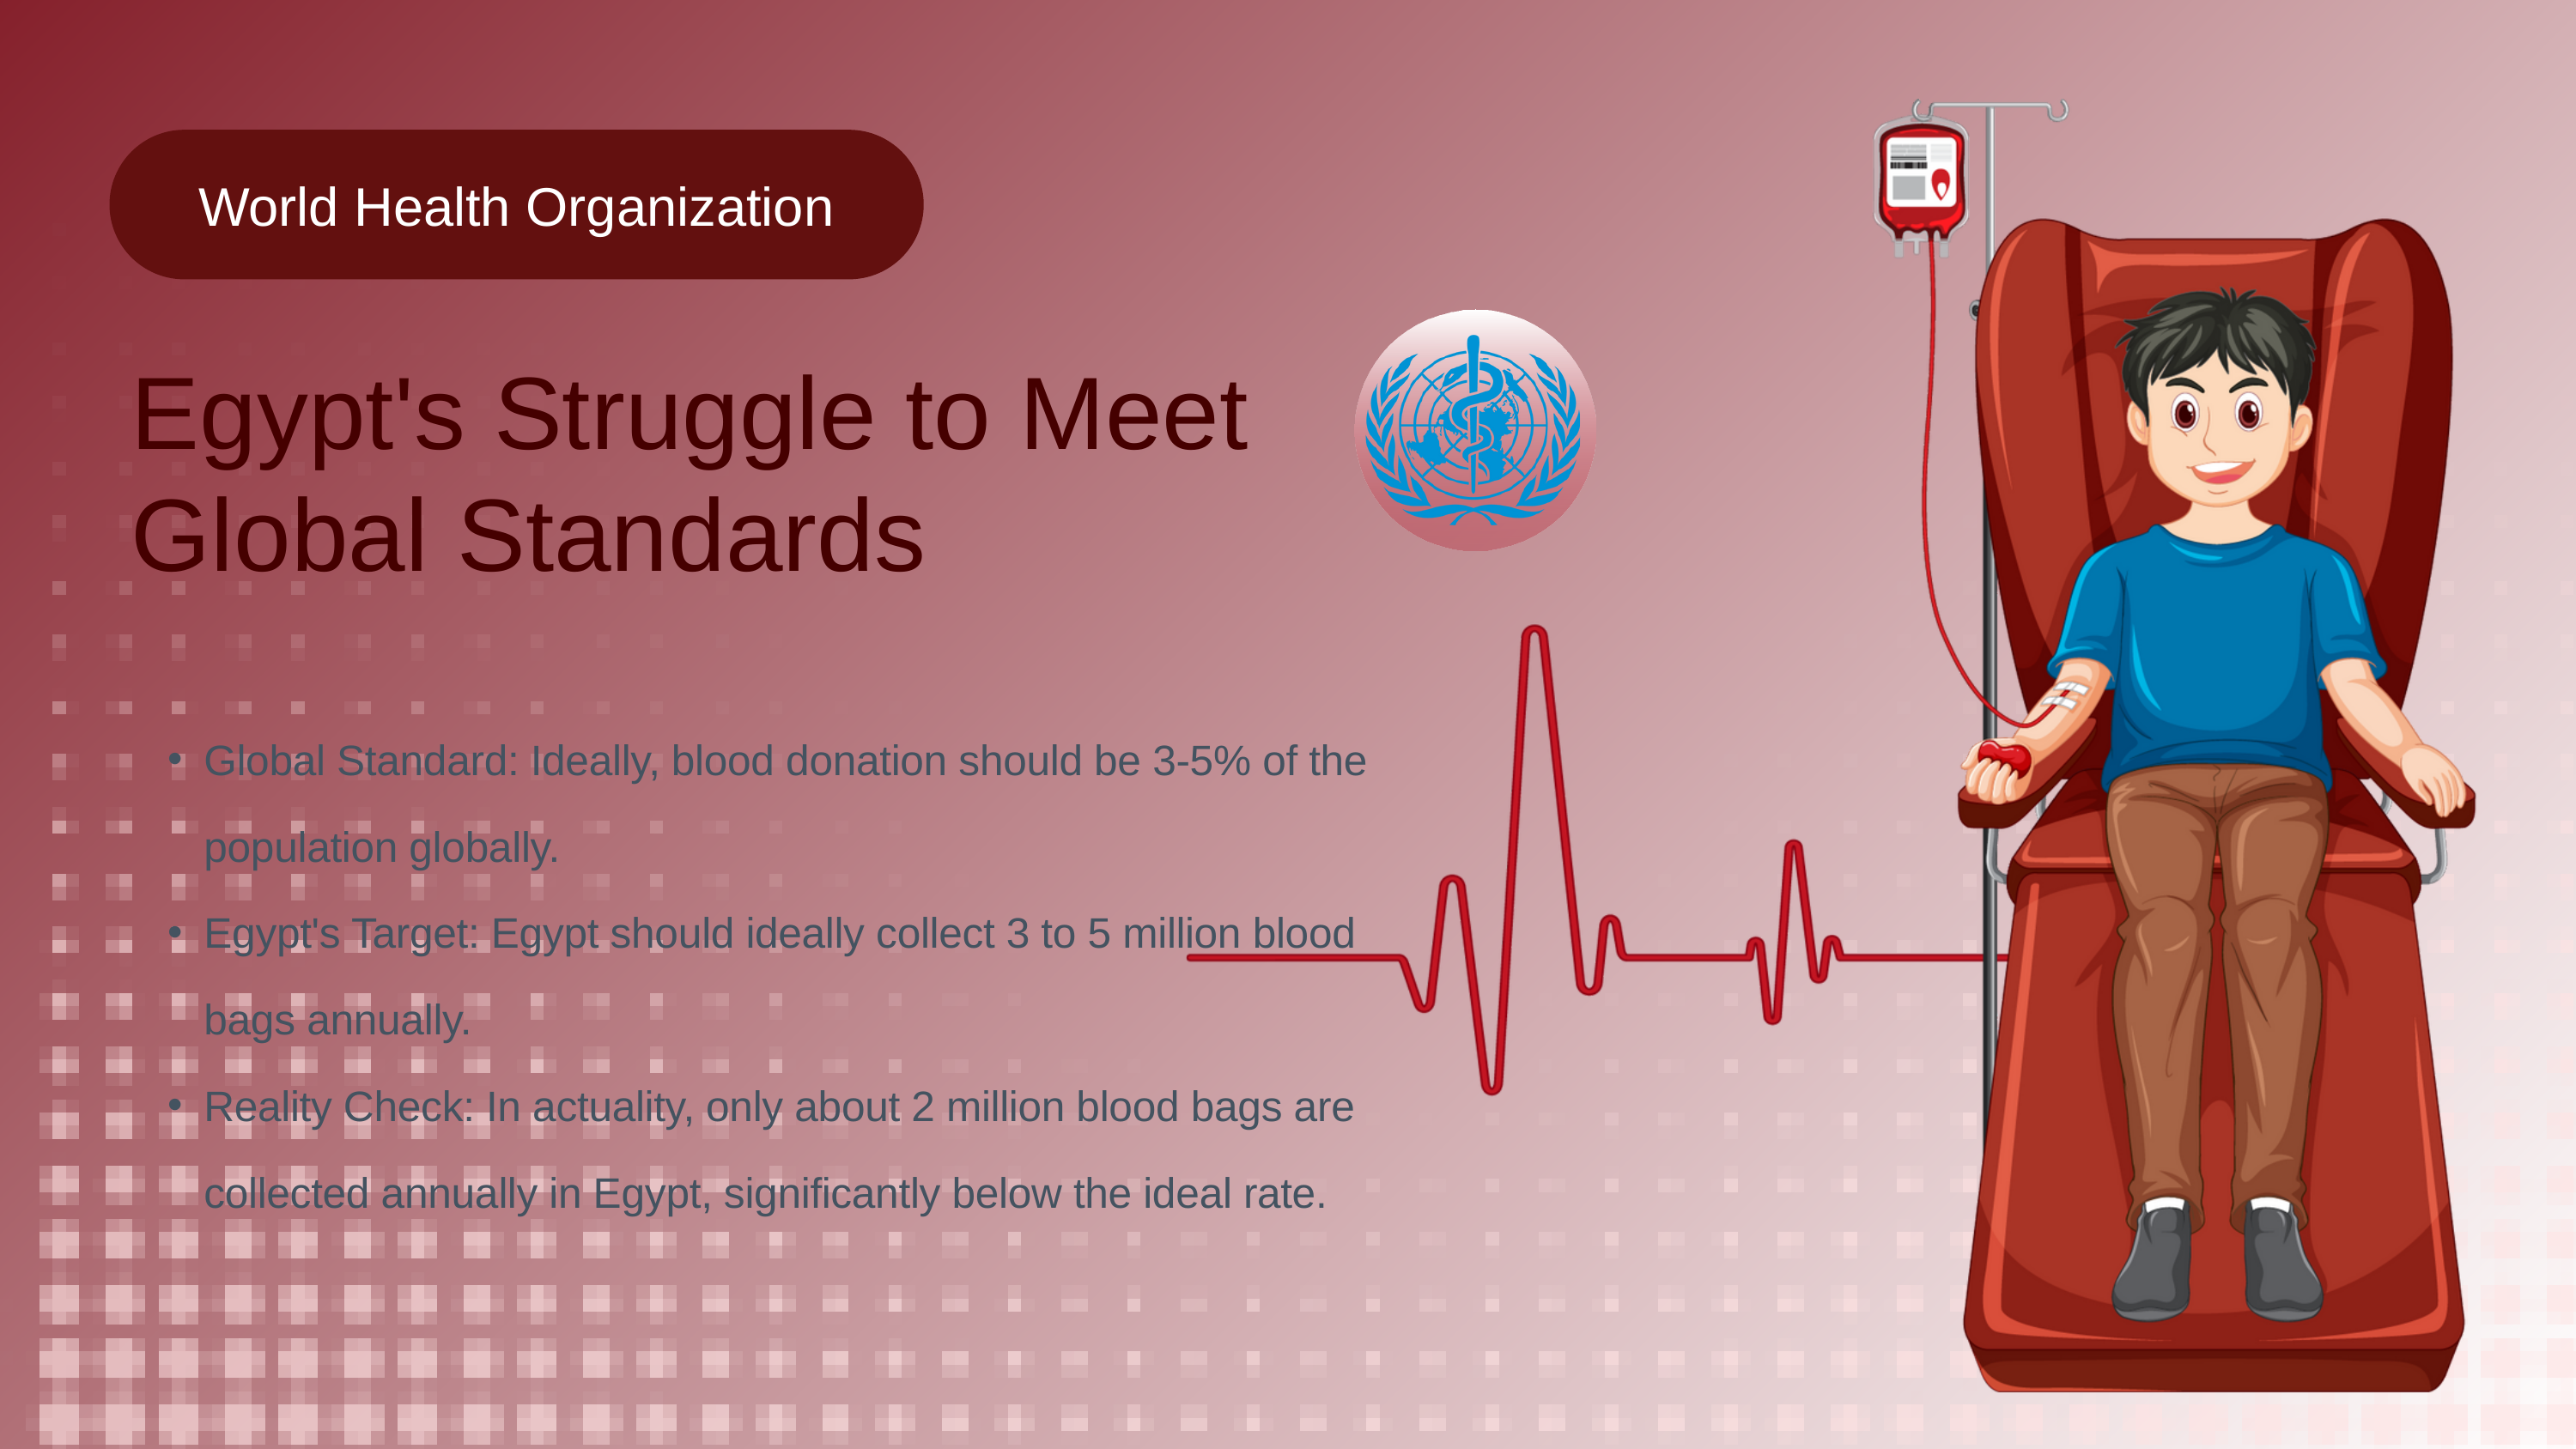

World Health Organization

Egypt's Struggle to Meet Global Standards
Global Standard: Ideally, blood donation should be 3-5% of the population globally.
Egypt's Target: Egypt should ideally collect 3 to 5 million blood bags annually.
Reality Check: In actuality, only about 2 million blood bags are collected annually in Egypt, significantly below the ideal rate.